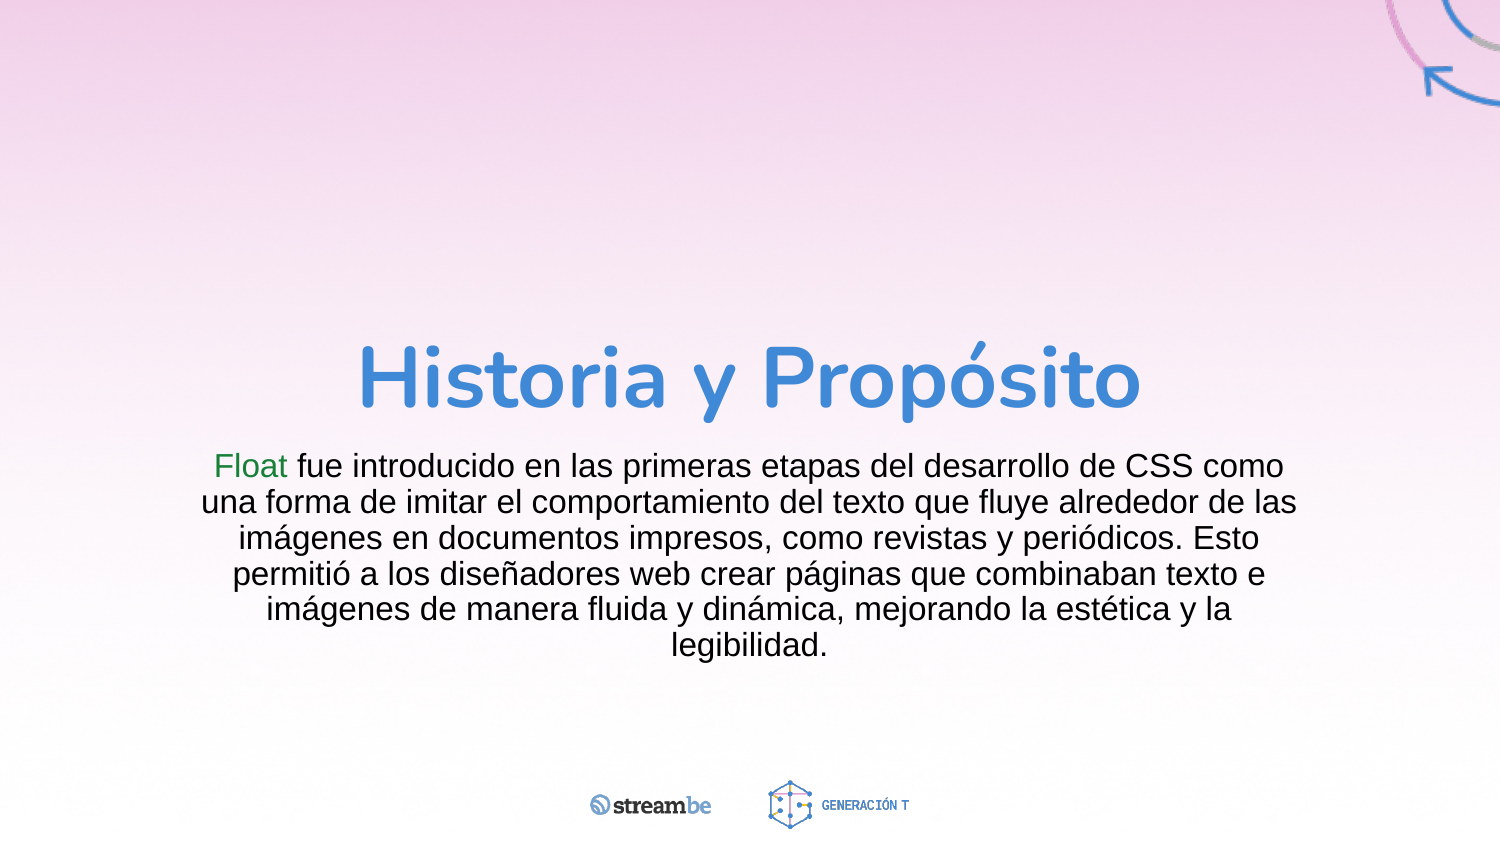

# Historia y Propósito
Float fue introducido en las primeras etapas del desarrollo de CSS como una forma de imitar el comportamiento del texto que fluye alrededor de las imágenes en documentos impresos, como revistas y periódicos. Esto permitió a los diseñadores web crear páginas que combinaban texto e imágenes de manera fluida y dinámica, mejorando la estética y la legibilidad.